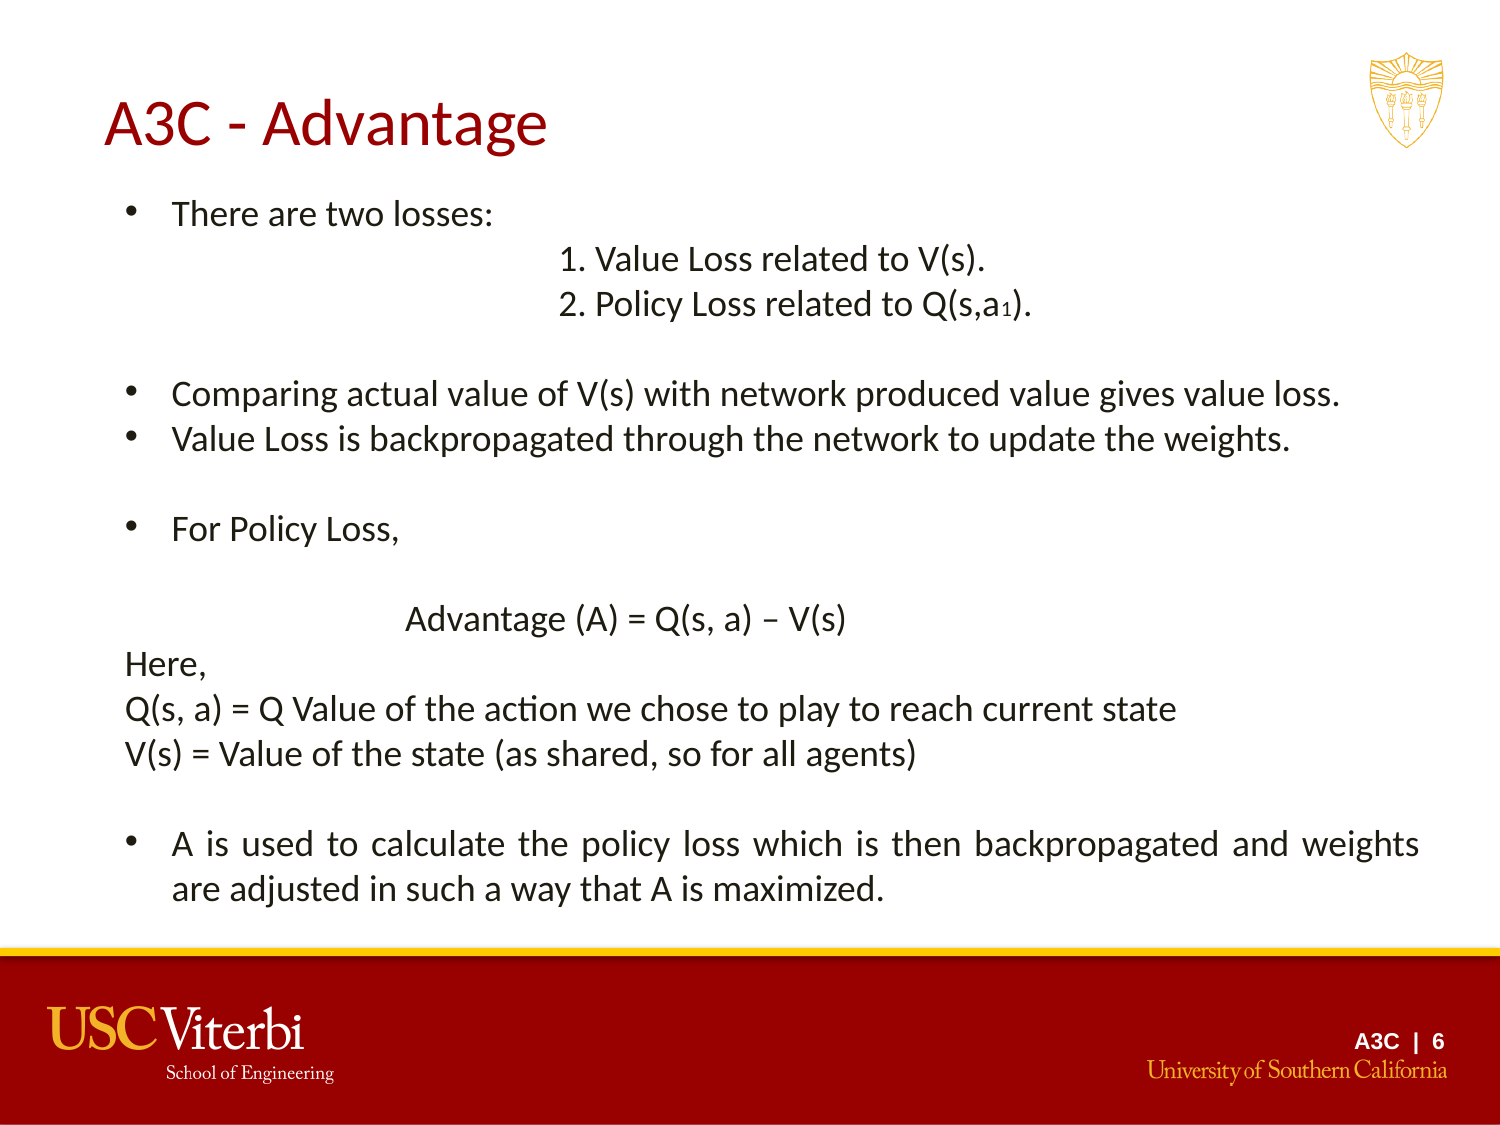

A3C - Advantage
There are two losses:
                                                   1. Value Loss related to V(s).
                                                   2. Policy Loss related to Q(s,a1).

Comparing actual value of V(s) with network produced value gives value loss.
Value Loss is backpropagated through the network to update the weights.

For Policy Loss,

                                 Advantage (A) = Q(s, a) – V(s)
Here,
Q(s, a) = Q Value of the action we chose to play to reach current state
V(s) = Value of the state (as shared, so for all agents)

A is used to calculate the policy loss which is then backpropagated and weights are adjusted in such a way that A is maximized.

A3C  |  6